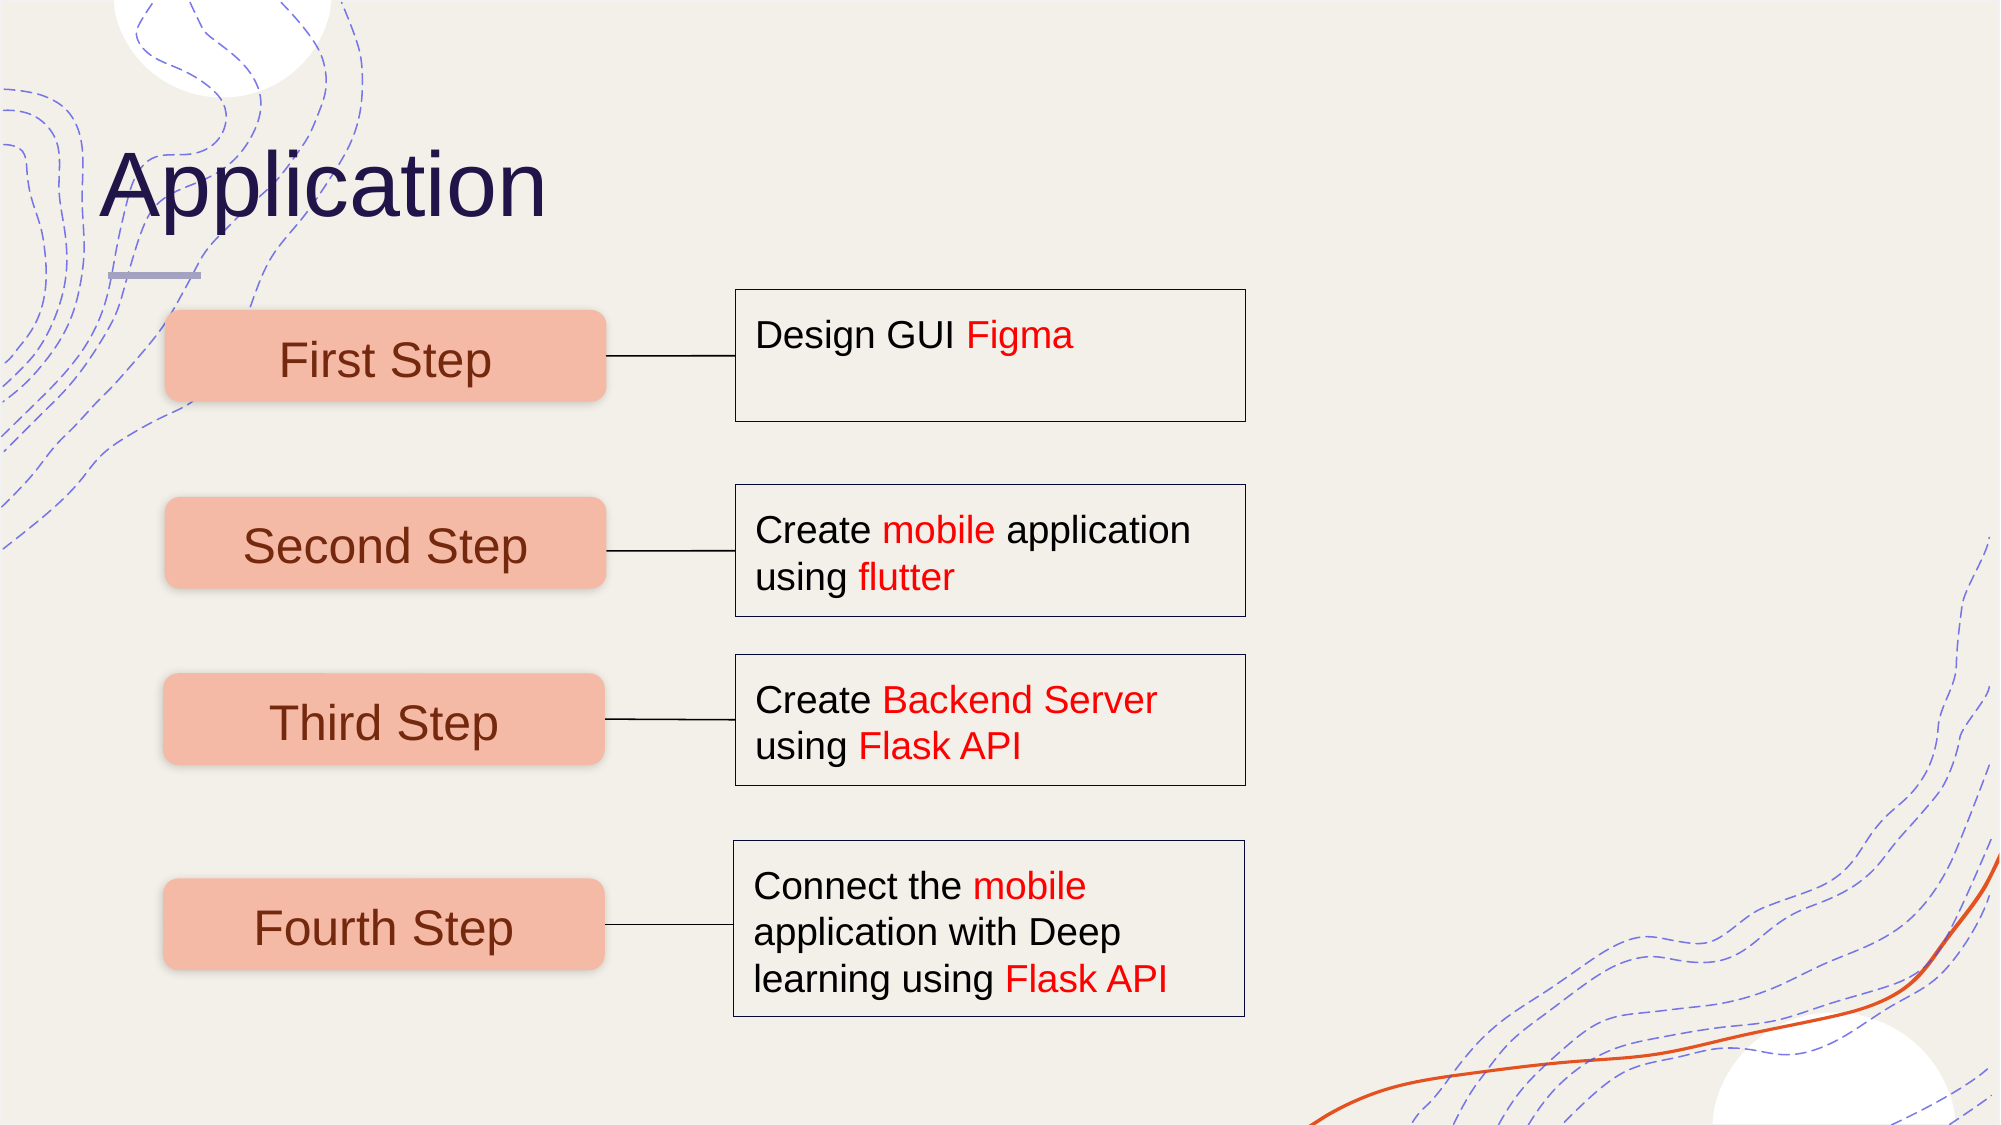

# Application
Design GUI Figma
First Step

Create mobile application using flutter
Second Step

Create Backend Server using Flask API
Third Step

Connect the mobile application with Deep learning using Flask API
Fourth Step